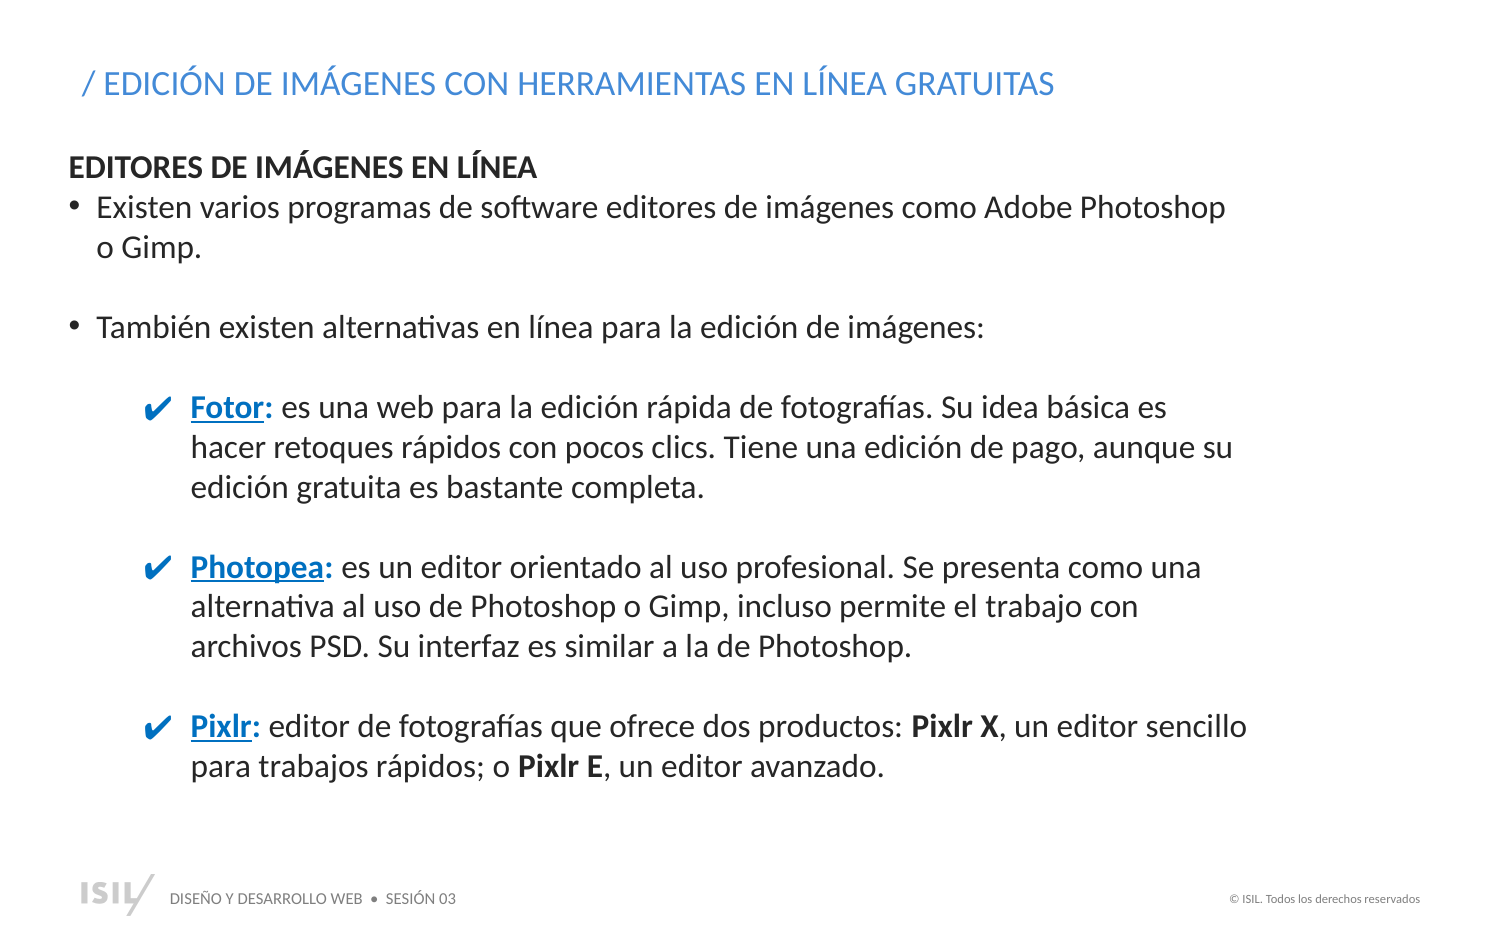

/ EDICIÓN DE IMÁGENES CON HERRAMIENTAS EN LÍNEA GRATUITAS
EDITORES DE IMÁGENES EN LÍNEA
Existen varios programas de software editores de imágenes como Adobe Photoshop o Gimp.

También existen alternativas en línea para la edición de imágenes:

Fotor: es una web para la edición rápida de fotografías. Su idea básica es hacer retoques rápidos con pocos clics. Tiene una edición de pago, aunque su edición gratuita es bastante completa.

Photopea: es un editor orientado al uso profesional. Se presenta como una alternativa al uso de Photoshop o Gimp, incluso permite el trabajo con archivos PSD. Su interfaz es similar a la de Photoshop.

Pixlr: editor de fotografías que ofrece dos productos: Pixlr X, un editor sencillo para trabajos rápidos; o Pixlr E, un editor avanzado.